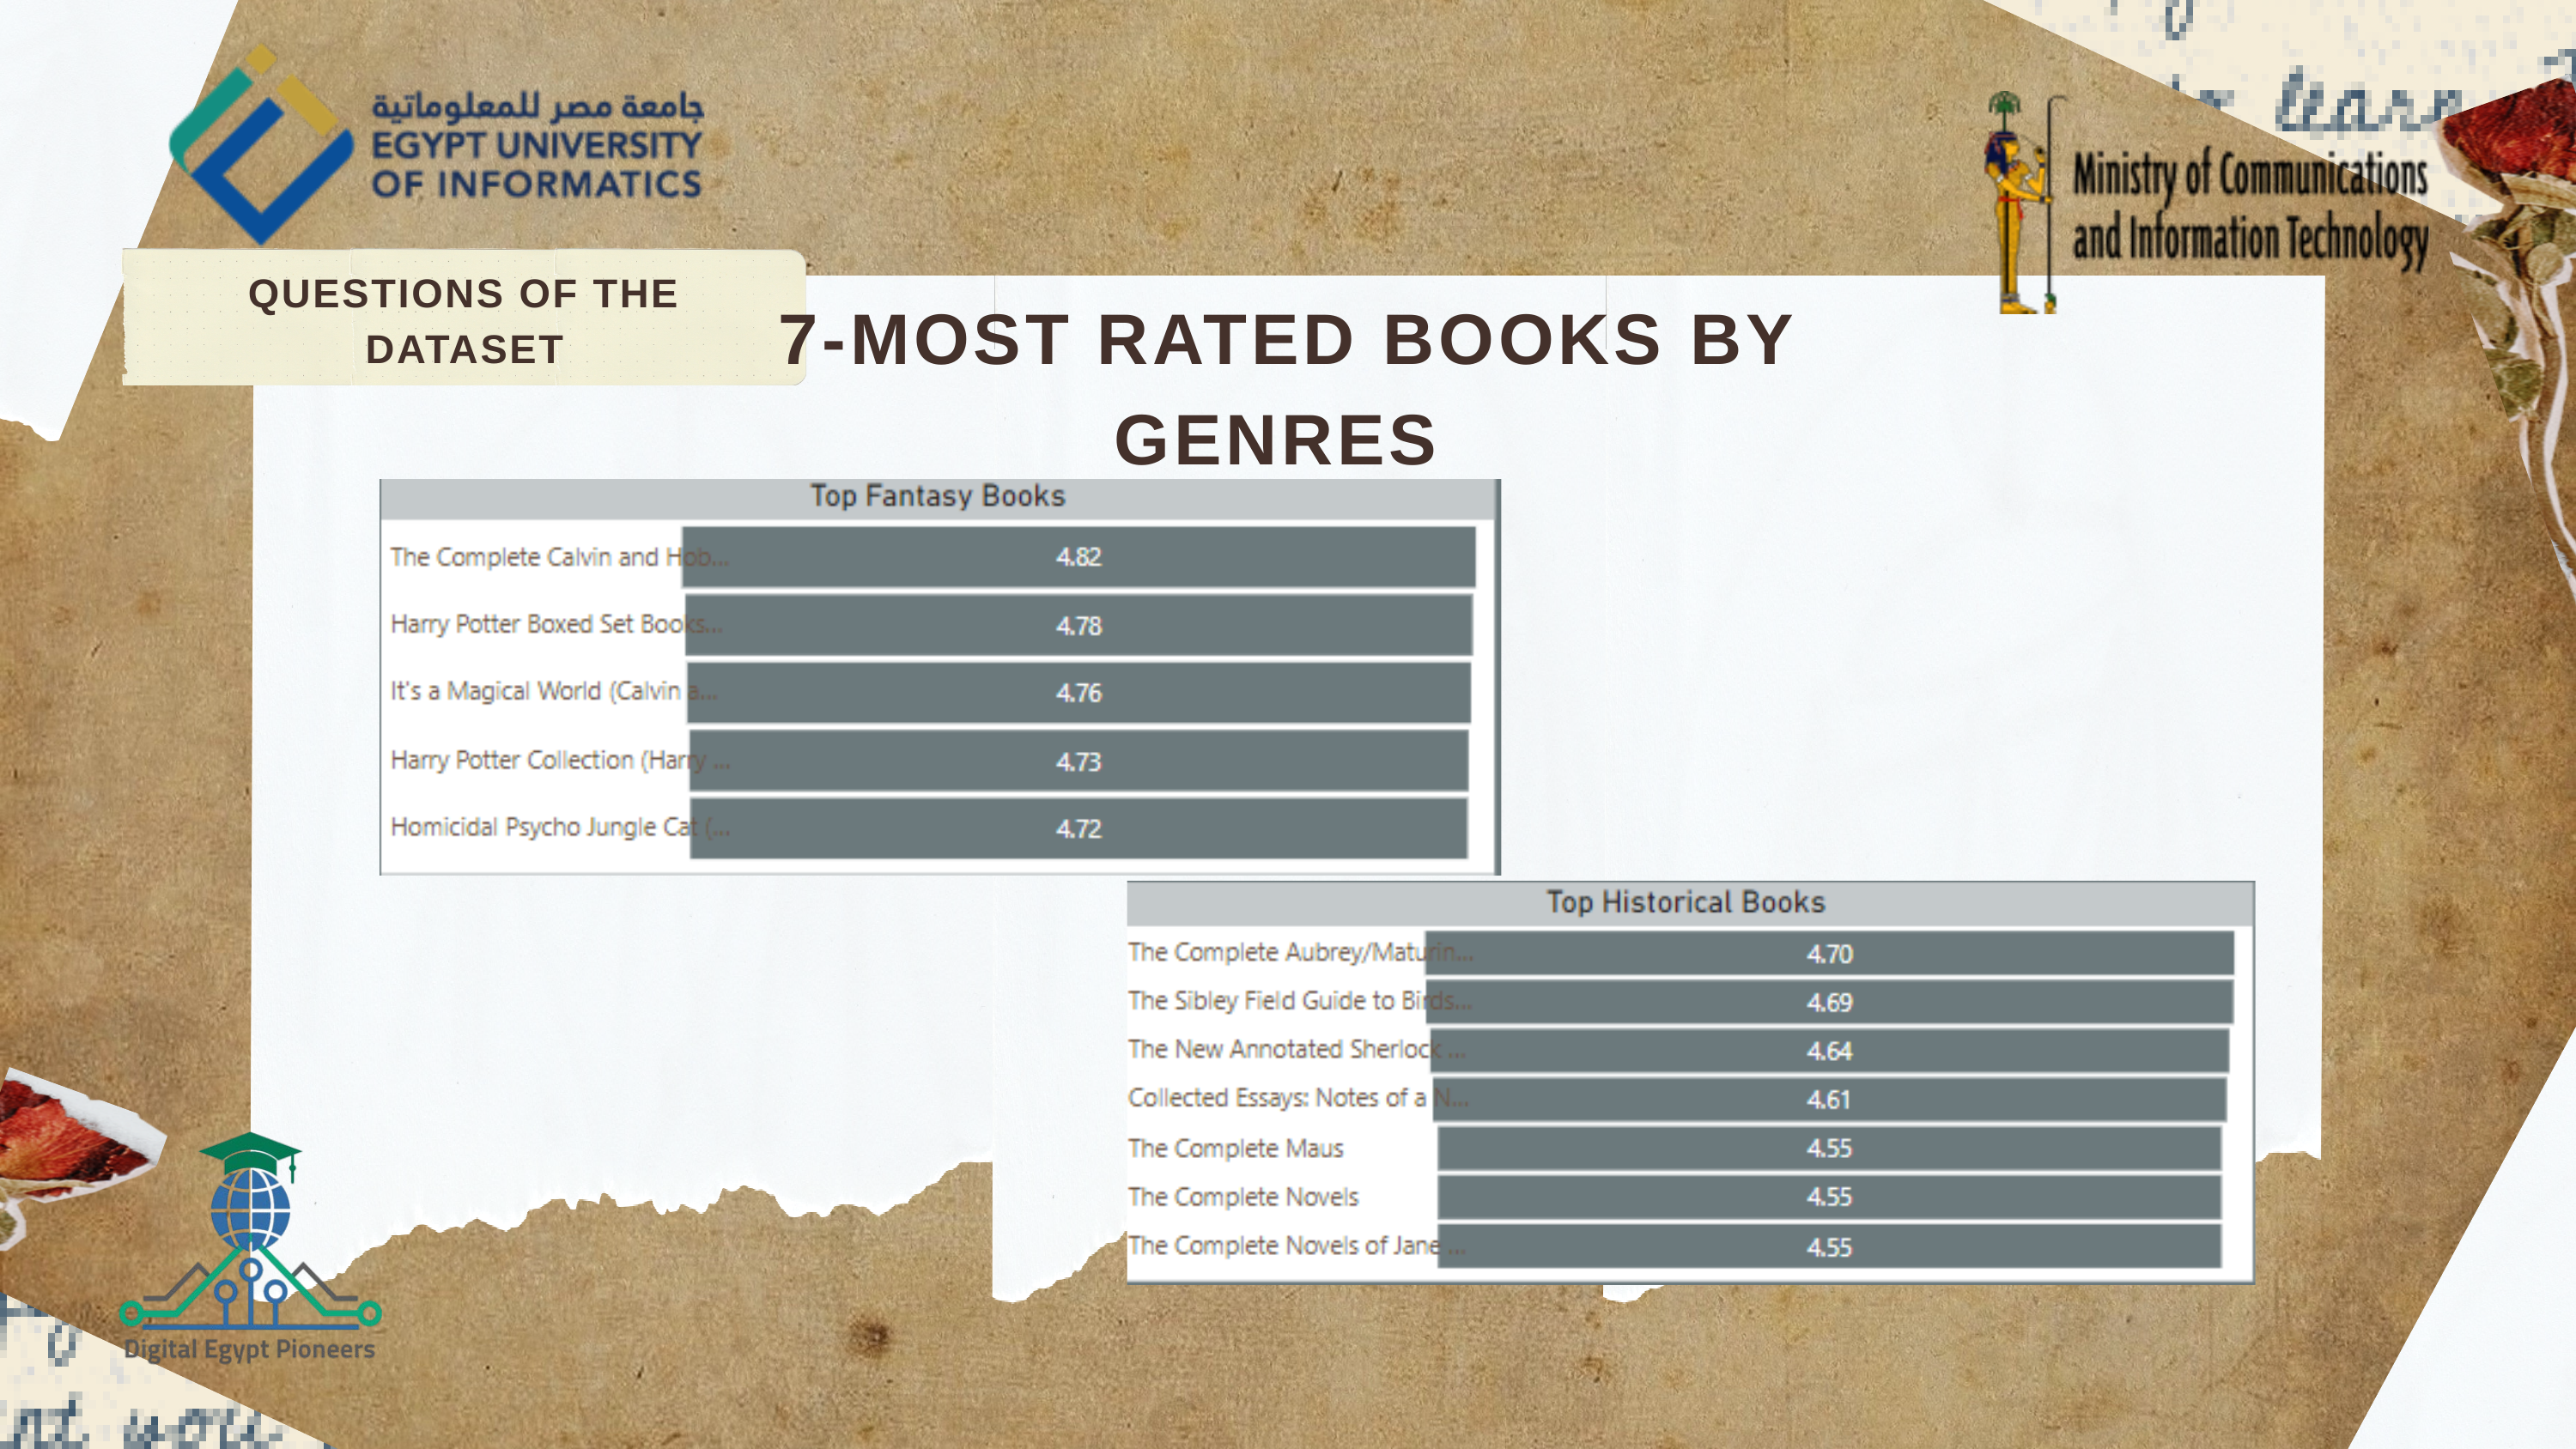

QUESTIONS OF THE DATASET
7-MOST RATED BOOKS BY GENRES